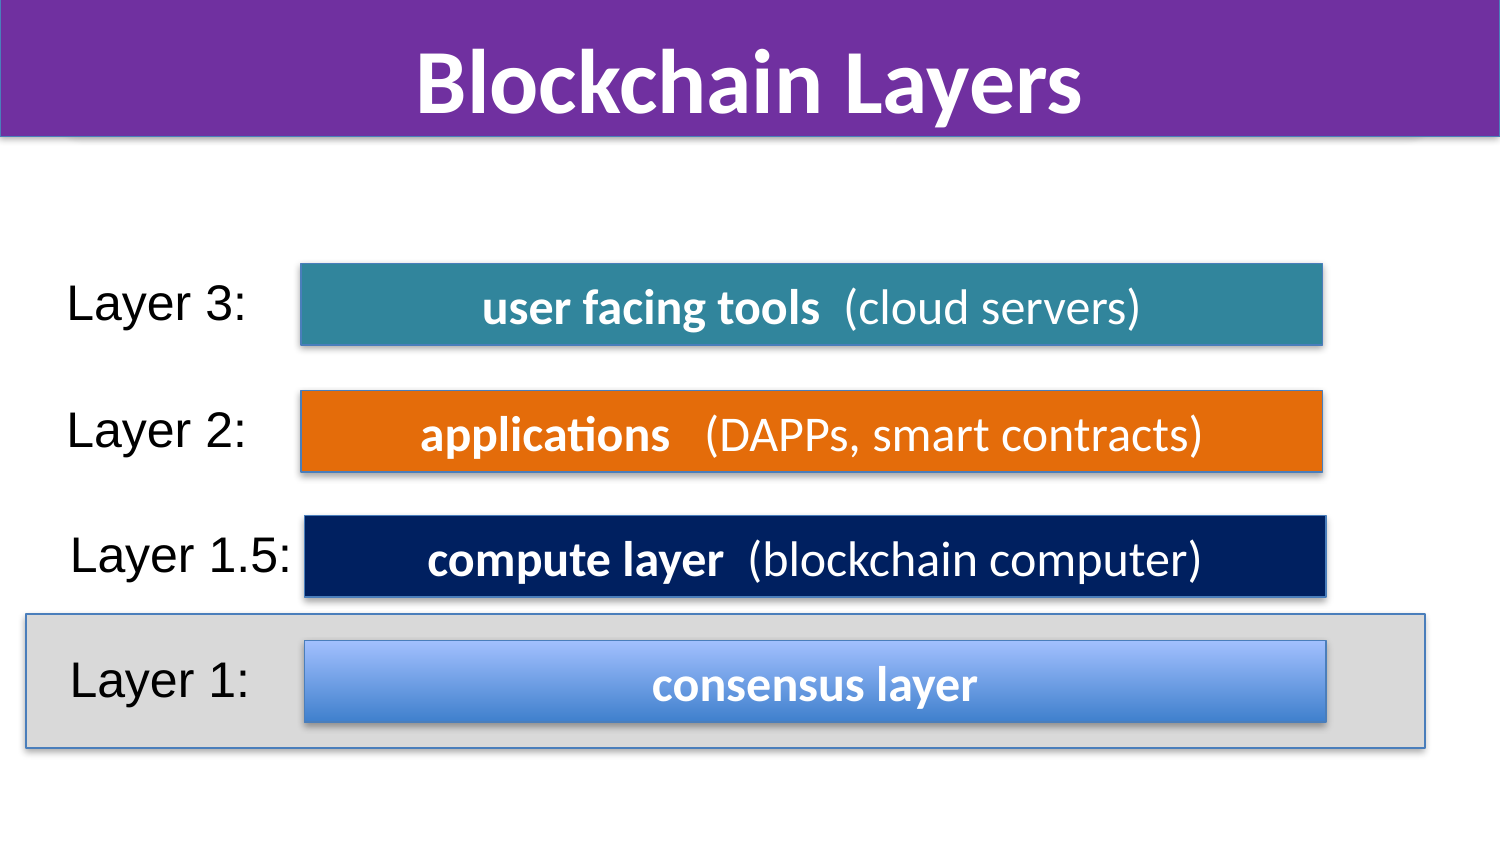

# Blockchain Layers
Layer 3:
user facing tools  (cloud servers)
Layer 2:
applications   (DAPPs, smart contracts)
Layer 1.5:
compute layer  (blockchain computer)

Layer 1:
consensus layer